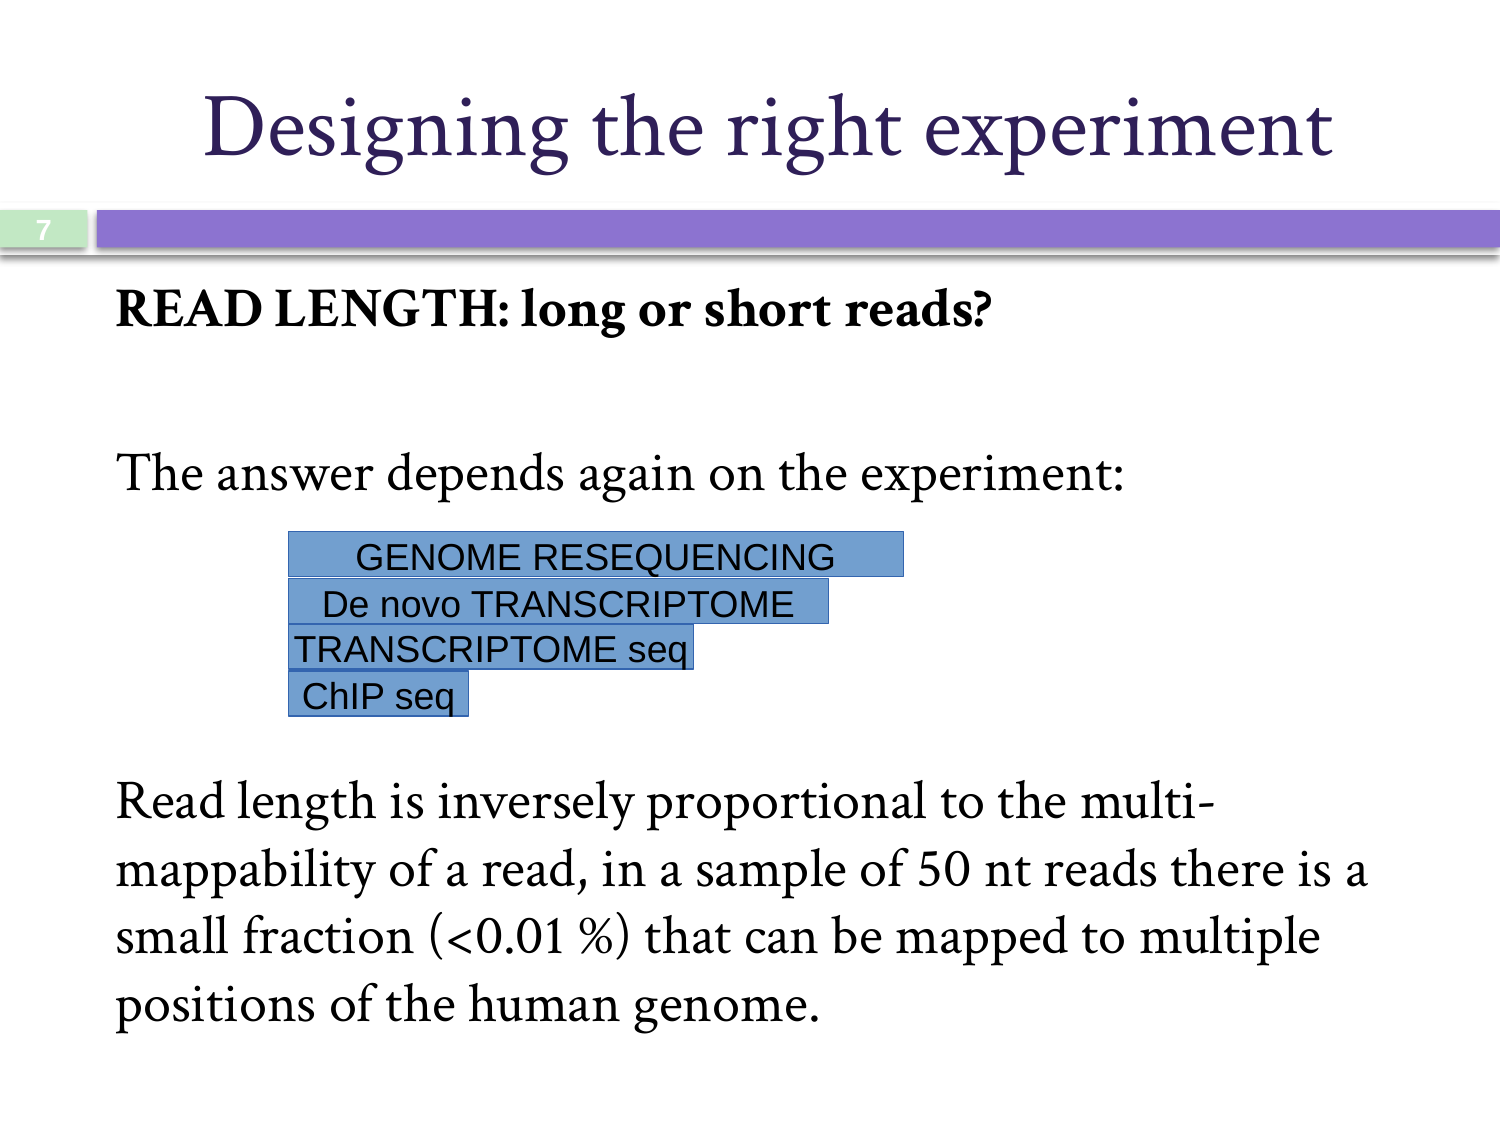

# Designing the right experiment
7
READ LENGTH: long or short reads?

The answer depends again on the experiment:

Read length is inversely proportional to the multi-mappability of a read, in a sample of 50 nt reads there is a small fraction (<0.01 %) that can be mapped to multiple positions of the human genome.
GENOME RESEQUENCING
De novo TRANSCRIPTOME
TRANSCRIPTOME seq
ChIP seq